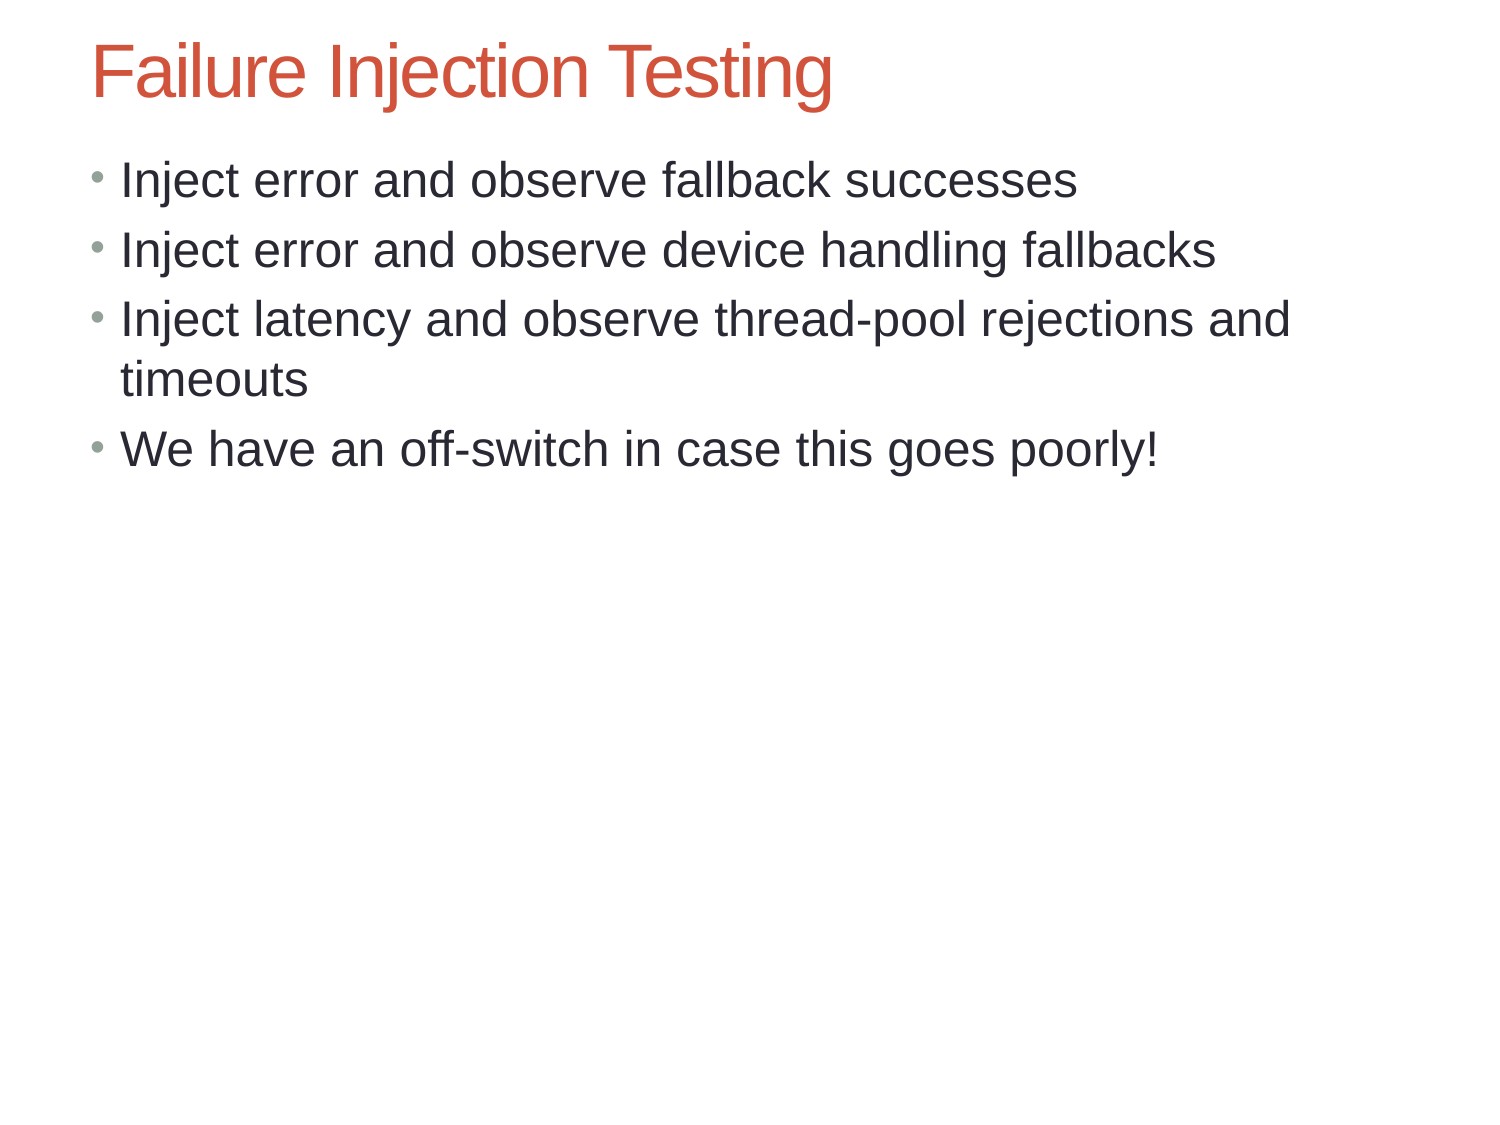

# Failure Injection Testing
Inject error and observe fallback successes
Inject error and observe device handling fallbacks
Inject latency and observe thread-pool rejections and timeouts
We have an off-switch in case this goes poorly!